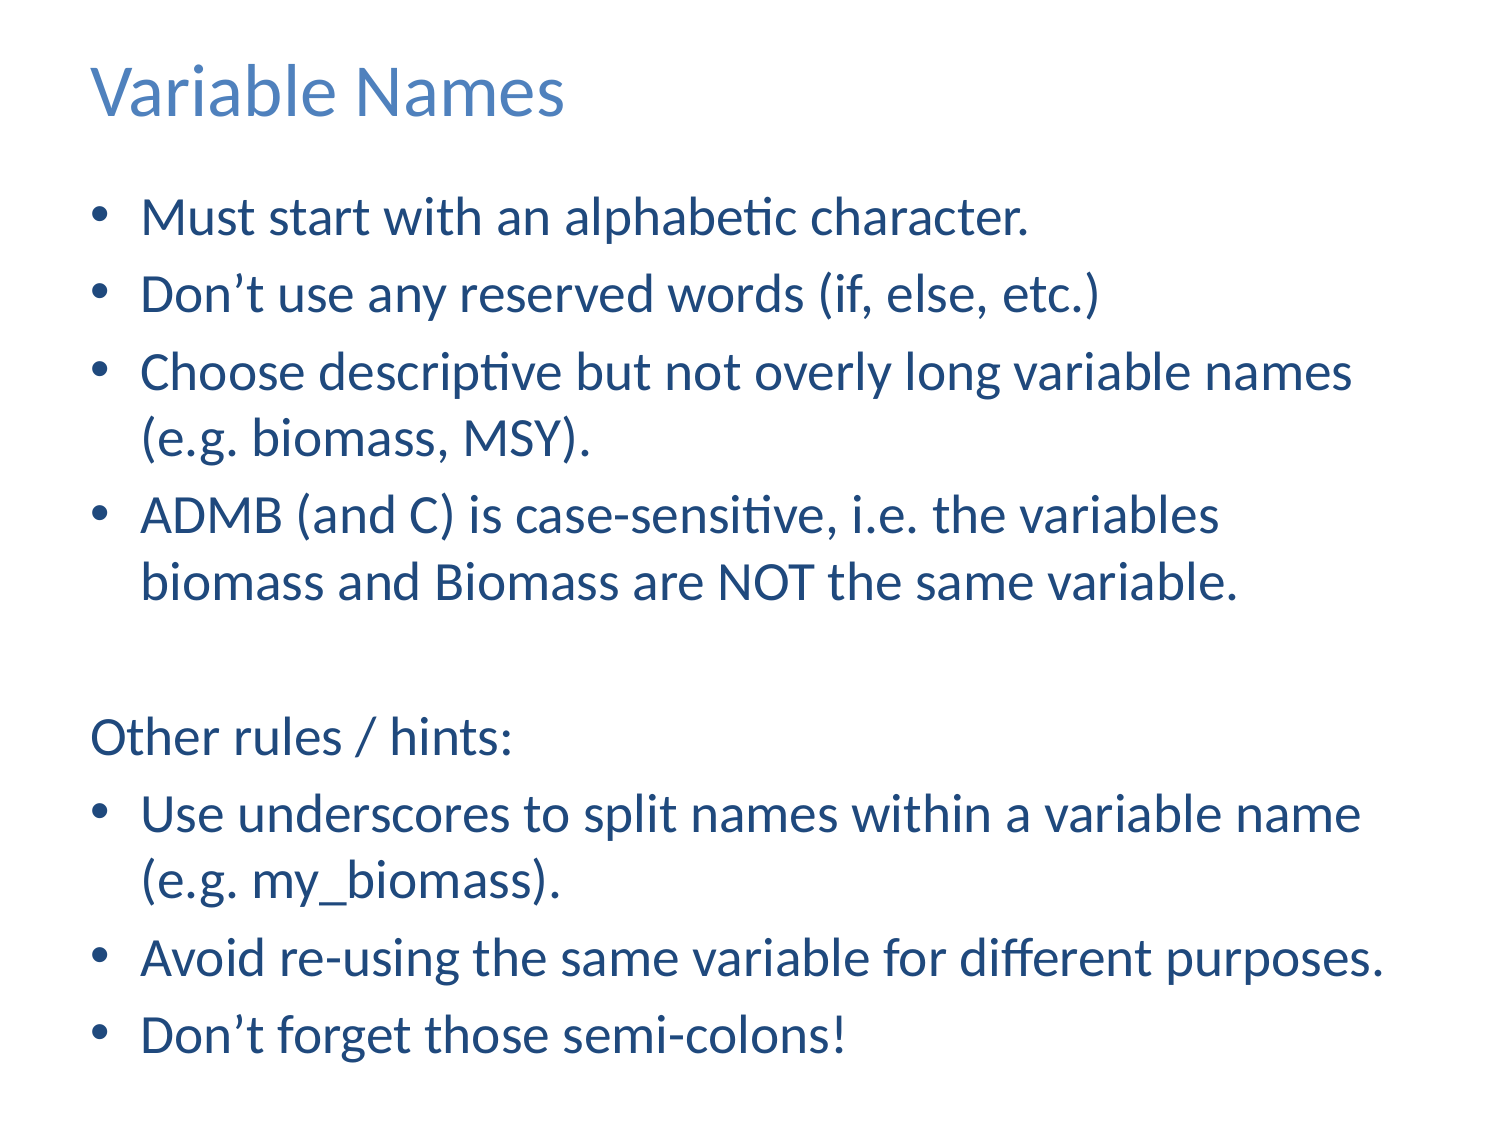

# Variable Names
Must start with an alphabetic character.
Don’t use any reserved words (if, else, etc.)
Choose descriptive but not overly long variable names (e.g. biomass, MSY).
ADMB (and C) is case-sensitive, i.e. the variables biomass and Biomass are NOT the same variable.

Other rules / hints:
Use underscores to split names within a variable name (e.g. my_biomass).
Avoid re-using the same variable for different purposes.
Don’t forget those semi-colons!